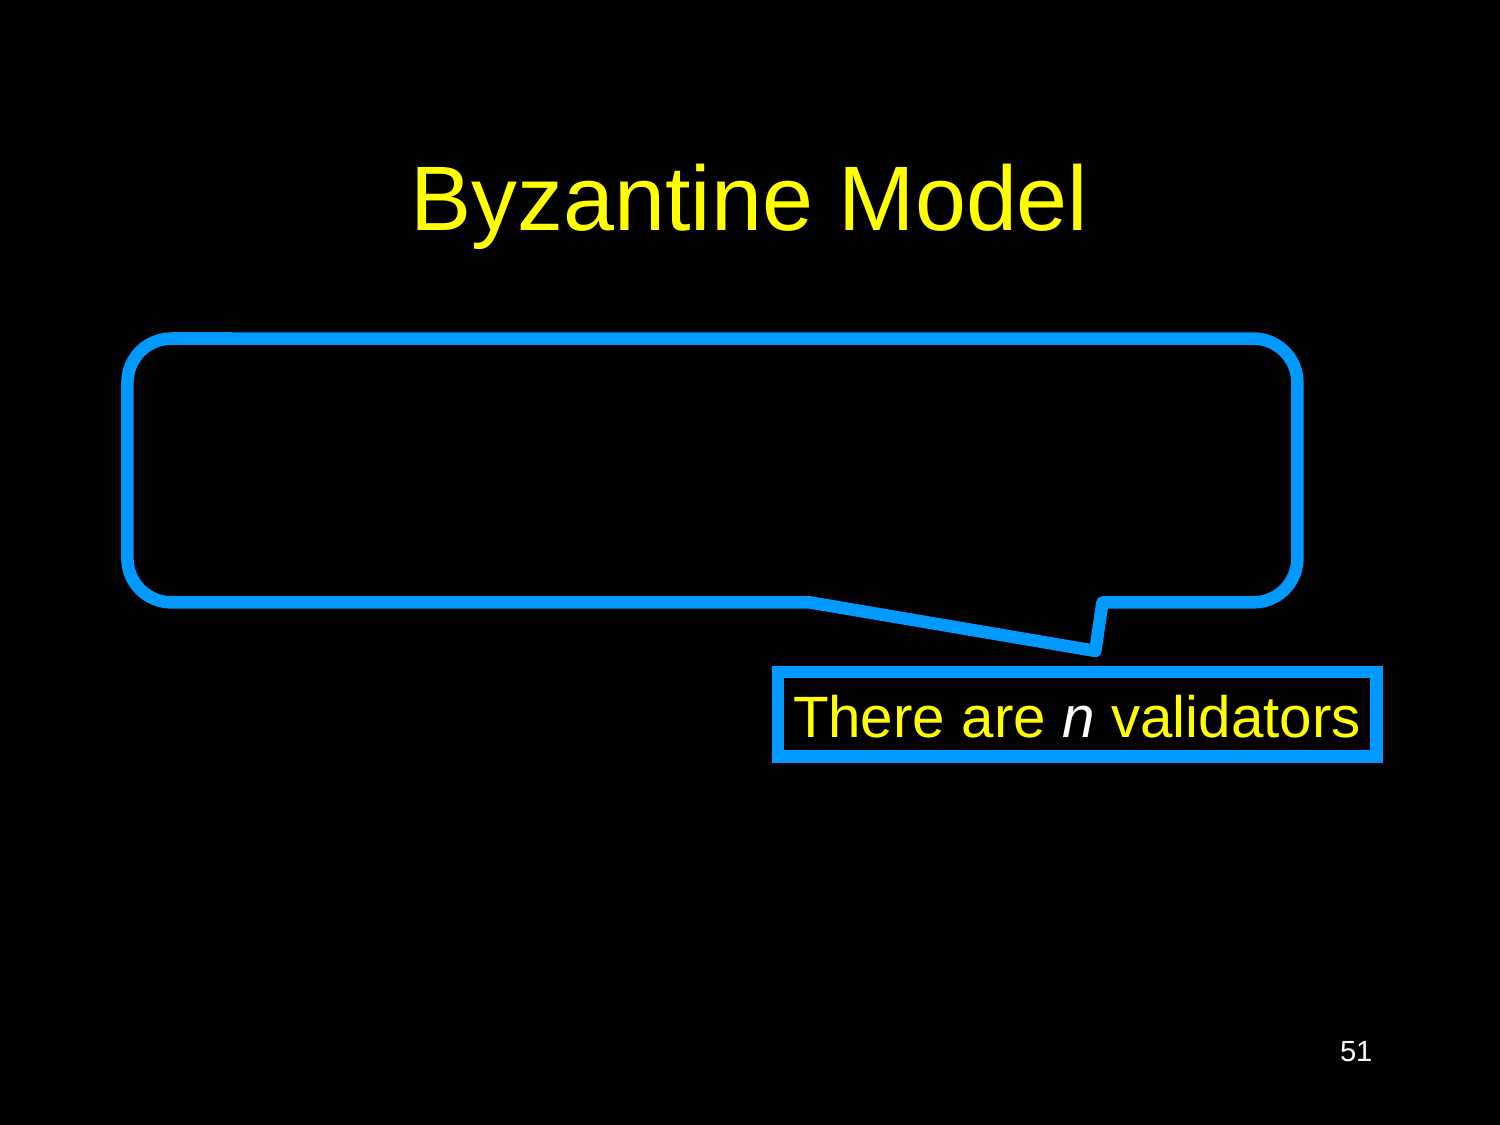

# Byzantine Model

There are n validators
51